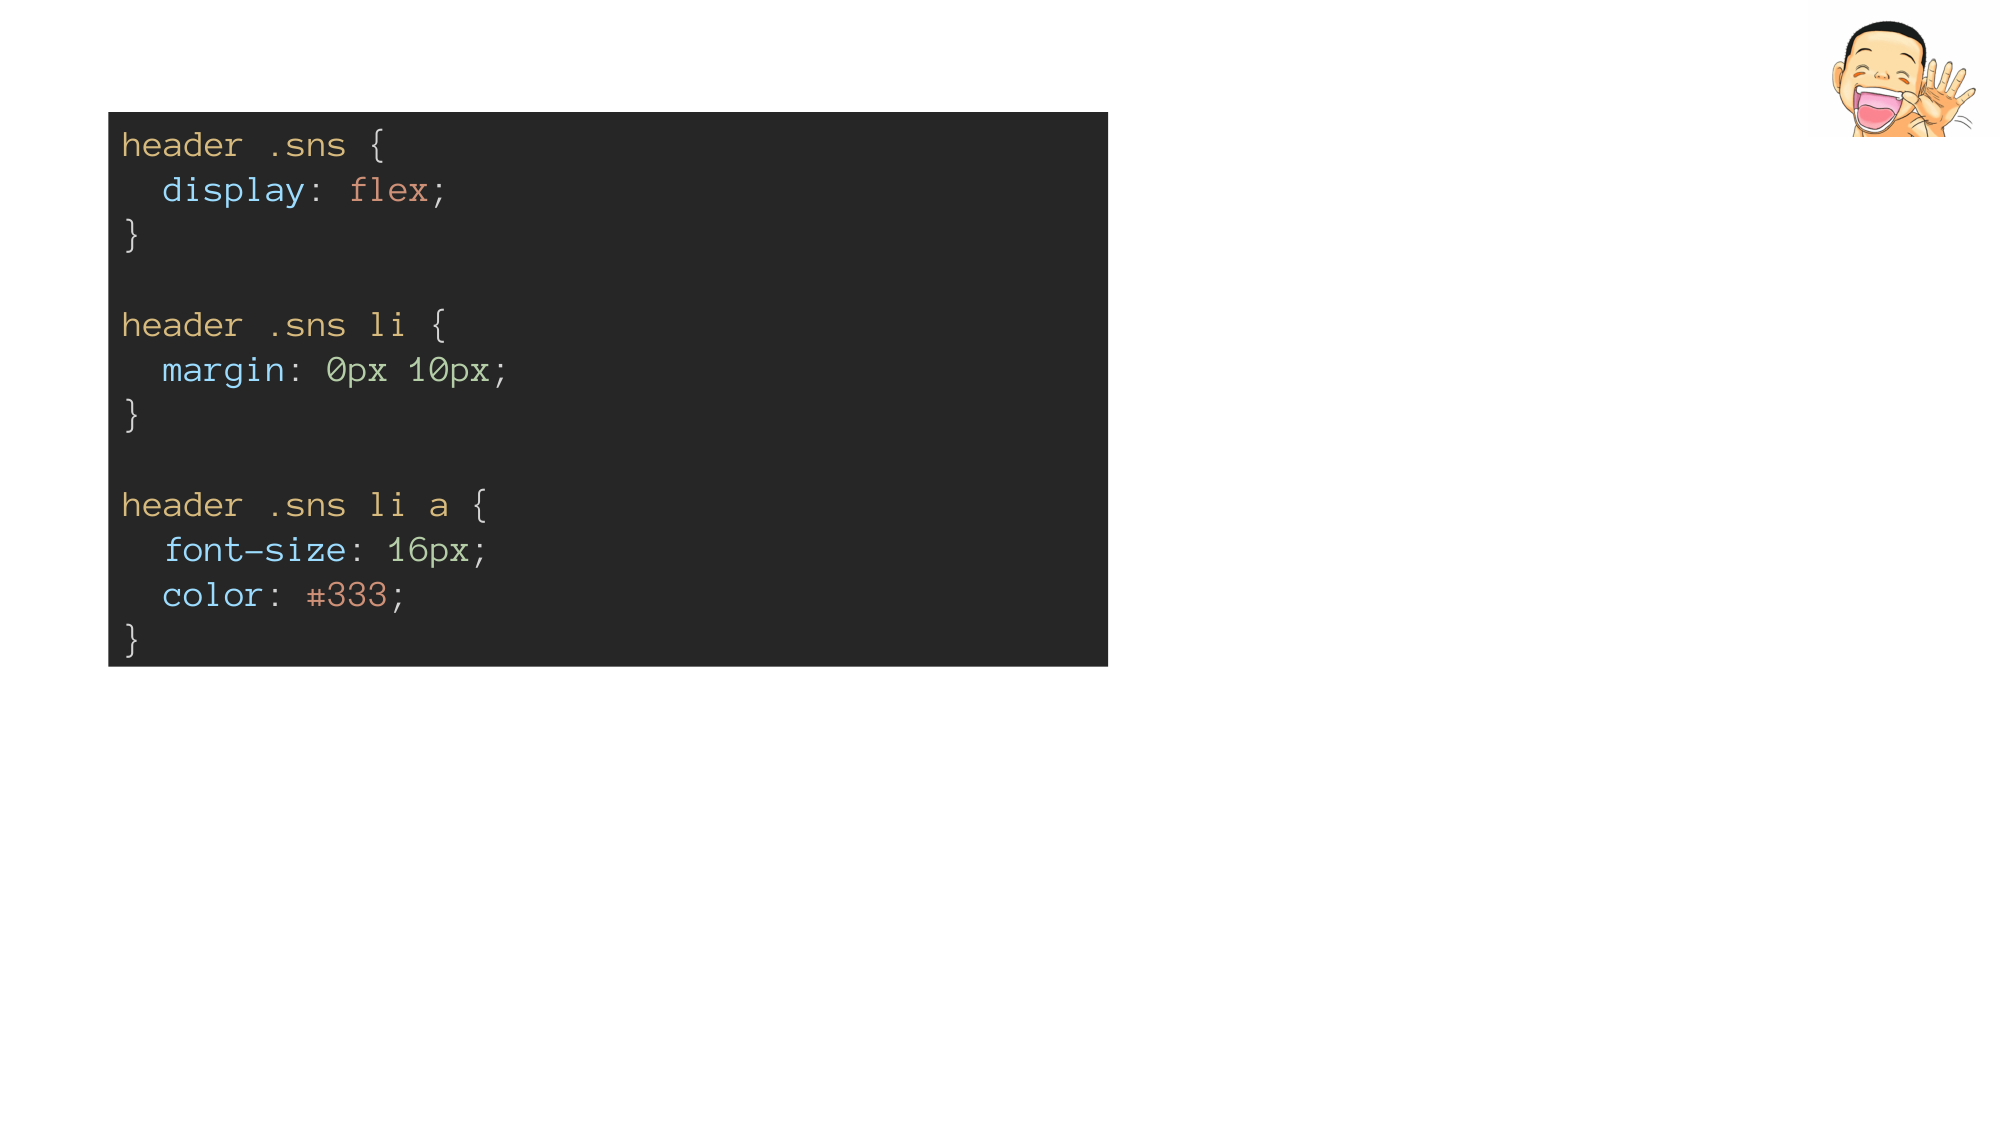

header .sns {
  display: flex;
}
header .sns li {
  margin: 0px 10px;
}
header .sns li a {
  font-size: 16px;
  color: #333;
}